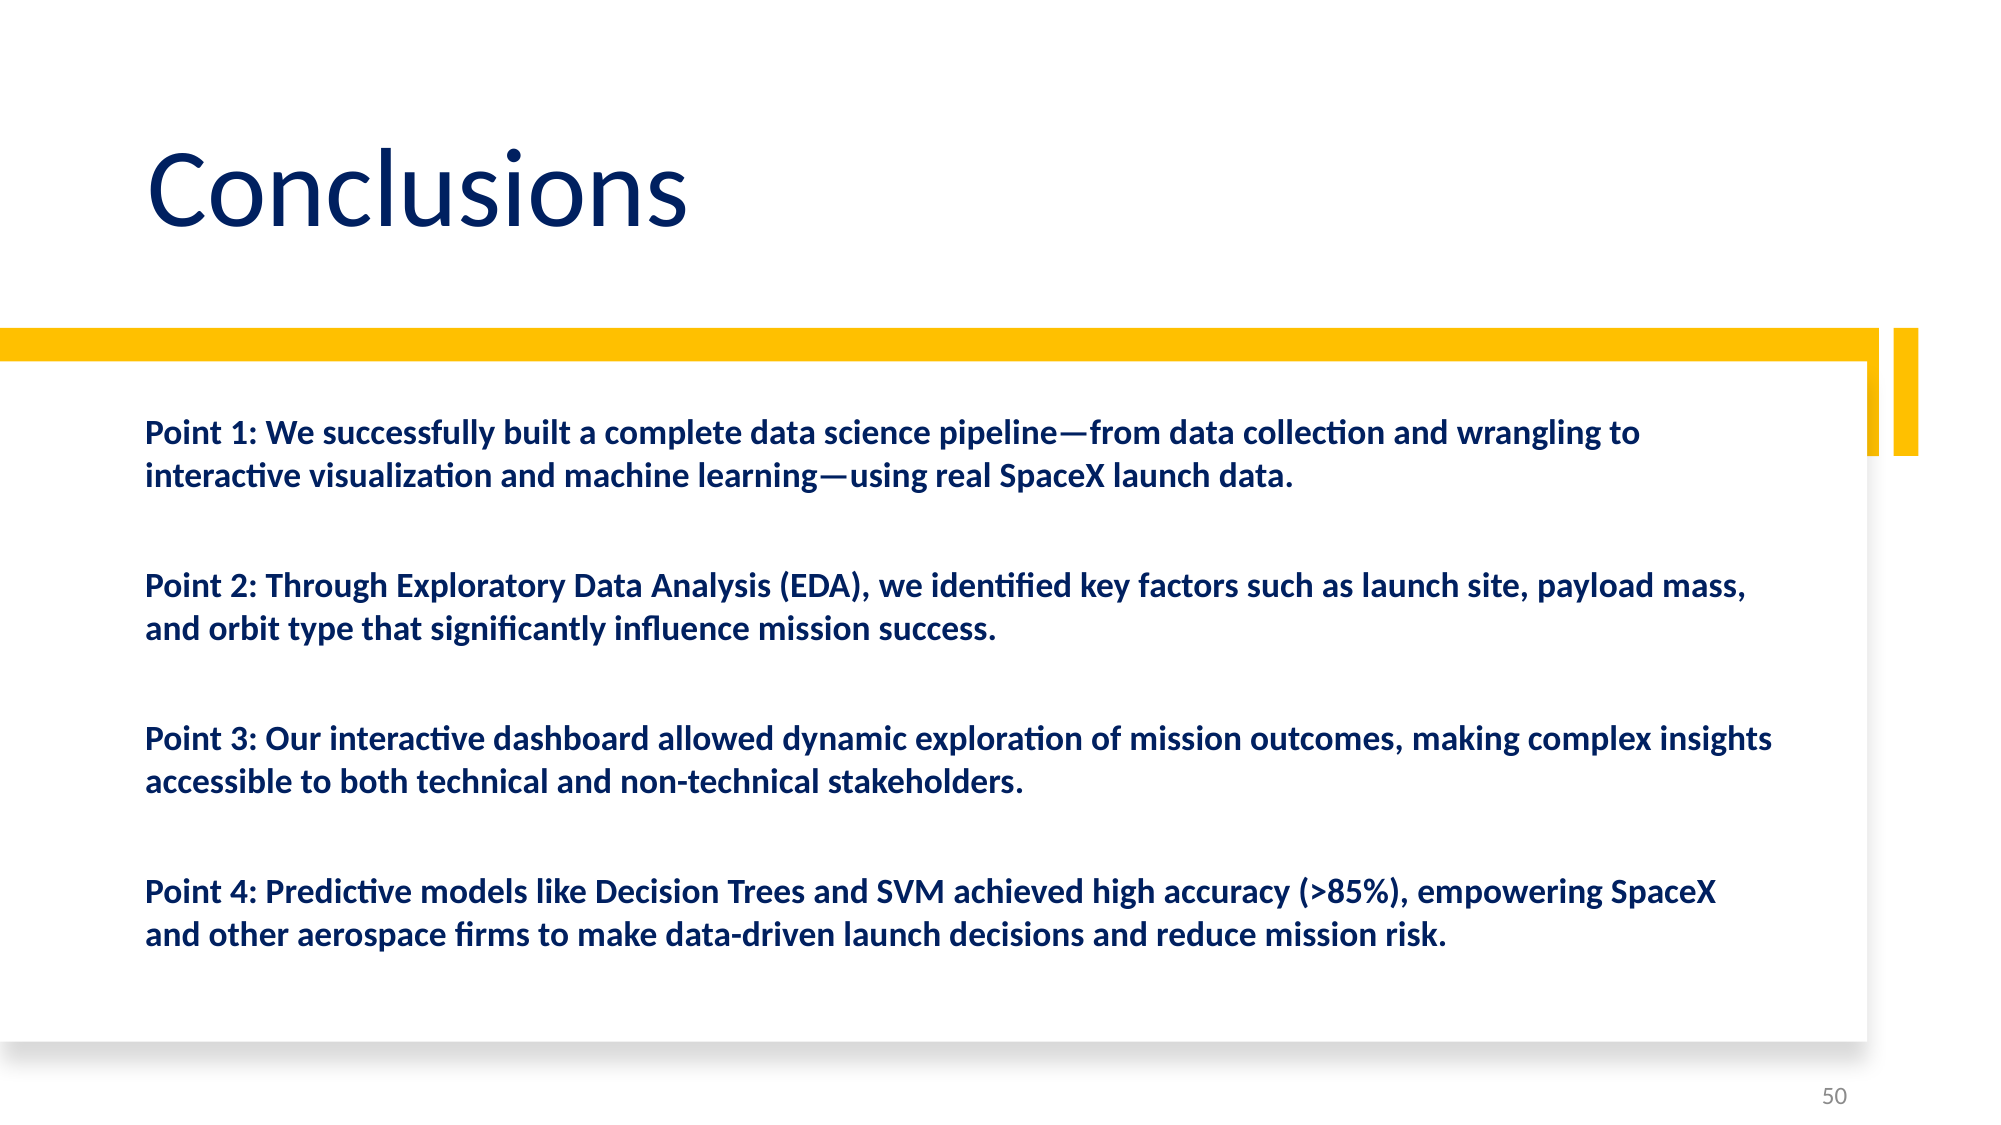

Conclusions

Point 1: We successfully built a complete data science pipeline—from data collection and wrangling to interactive visualization and machine learning—using real SpaceX launch data.

Point 2: Through Exploratory Data Analysis (EDA), we identified key factors such as launch site, payload mass, and orbit type that significantly influence mission success.

Point 3: Our interactive dashboard allowed dynamic exploration of mission outcomes, making complex insights accessible to both technical and non-technical stakeholders.

Point 4: Predictive models like Decision Trees and SVM achieved high accuracy (>85%), empowering SpaceX and other aerospace firms to make data-driven launch decisions and reduce mission risk.
50